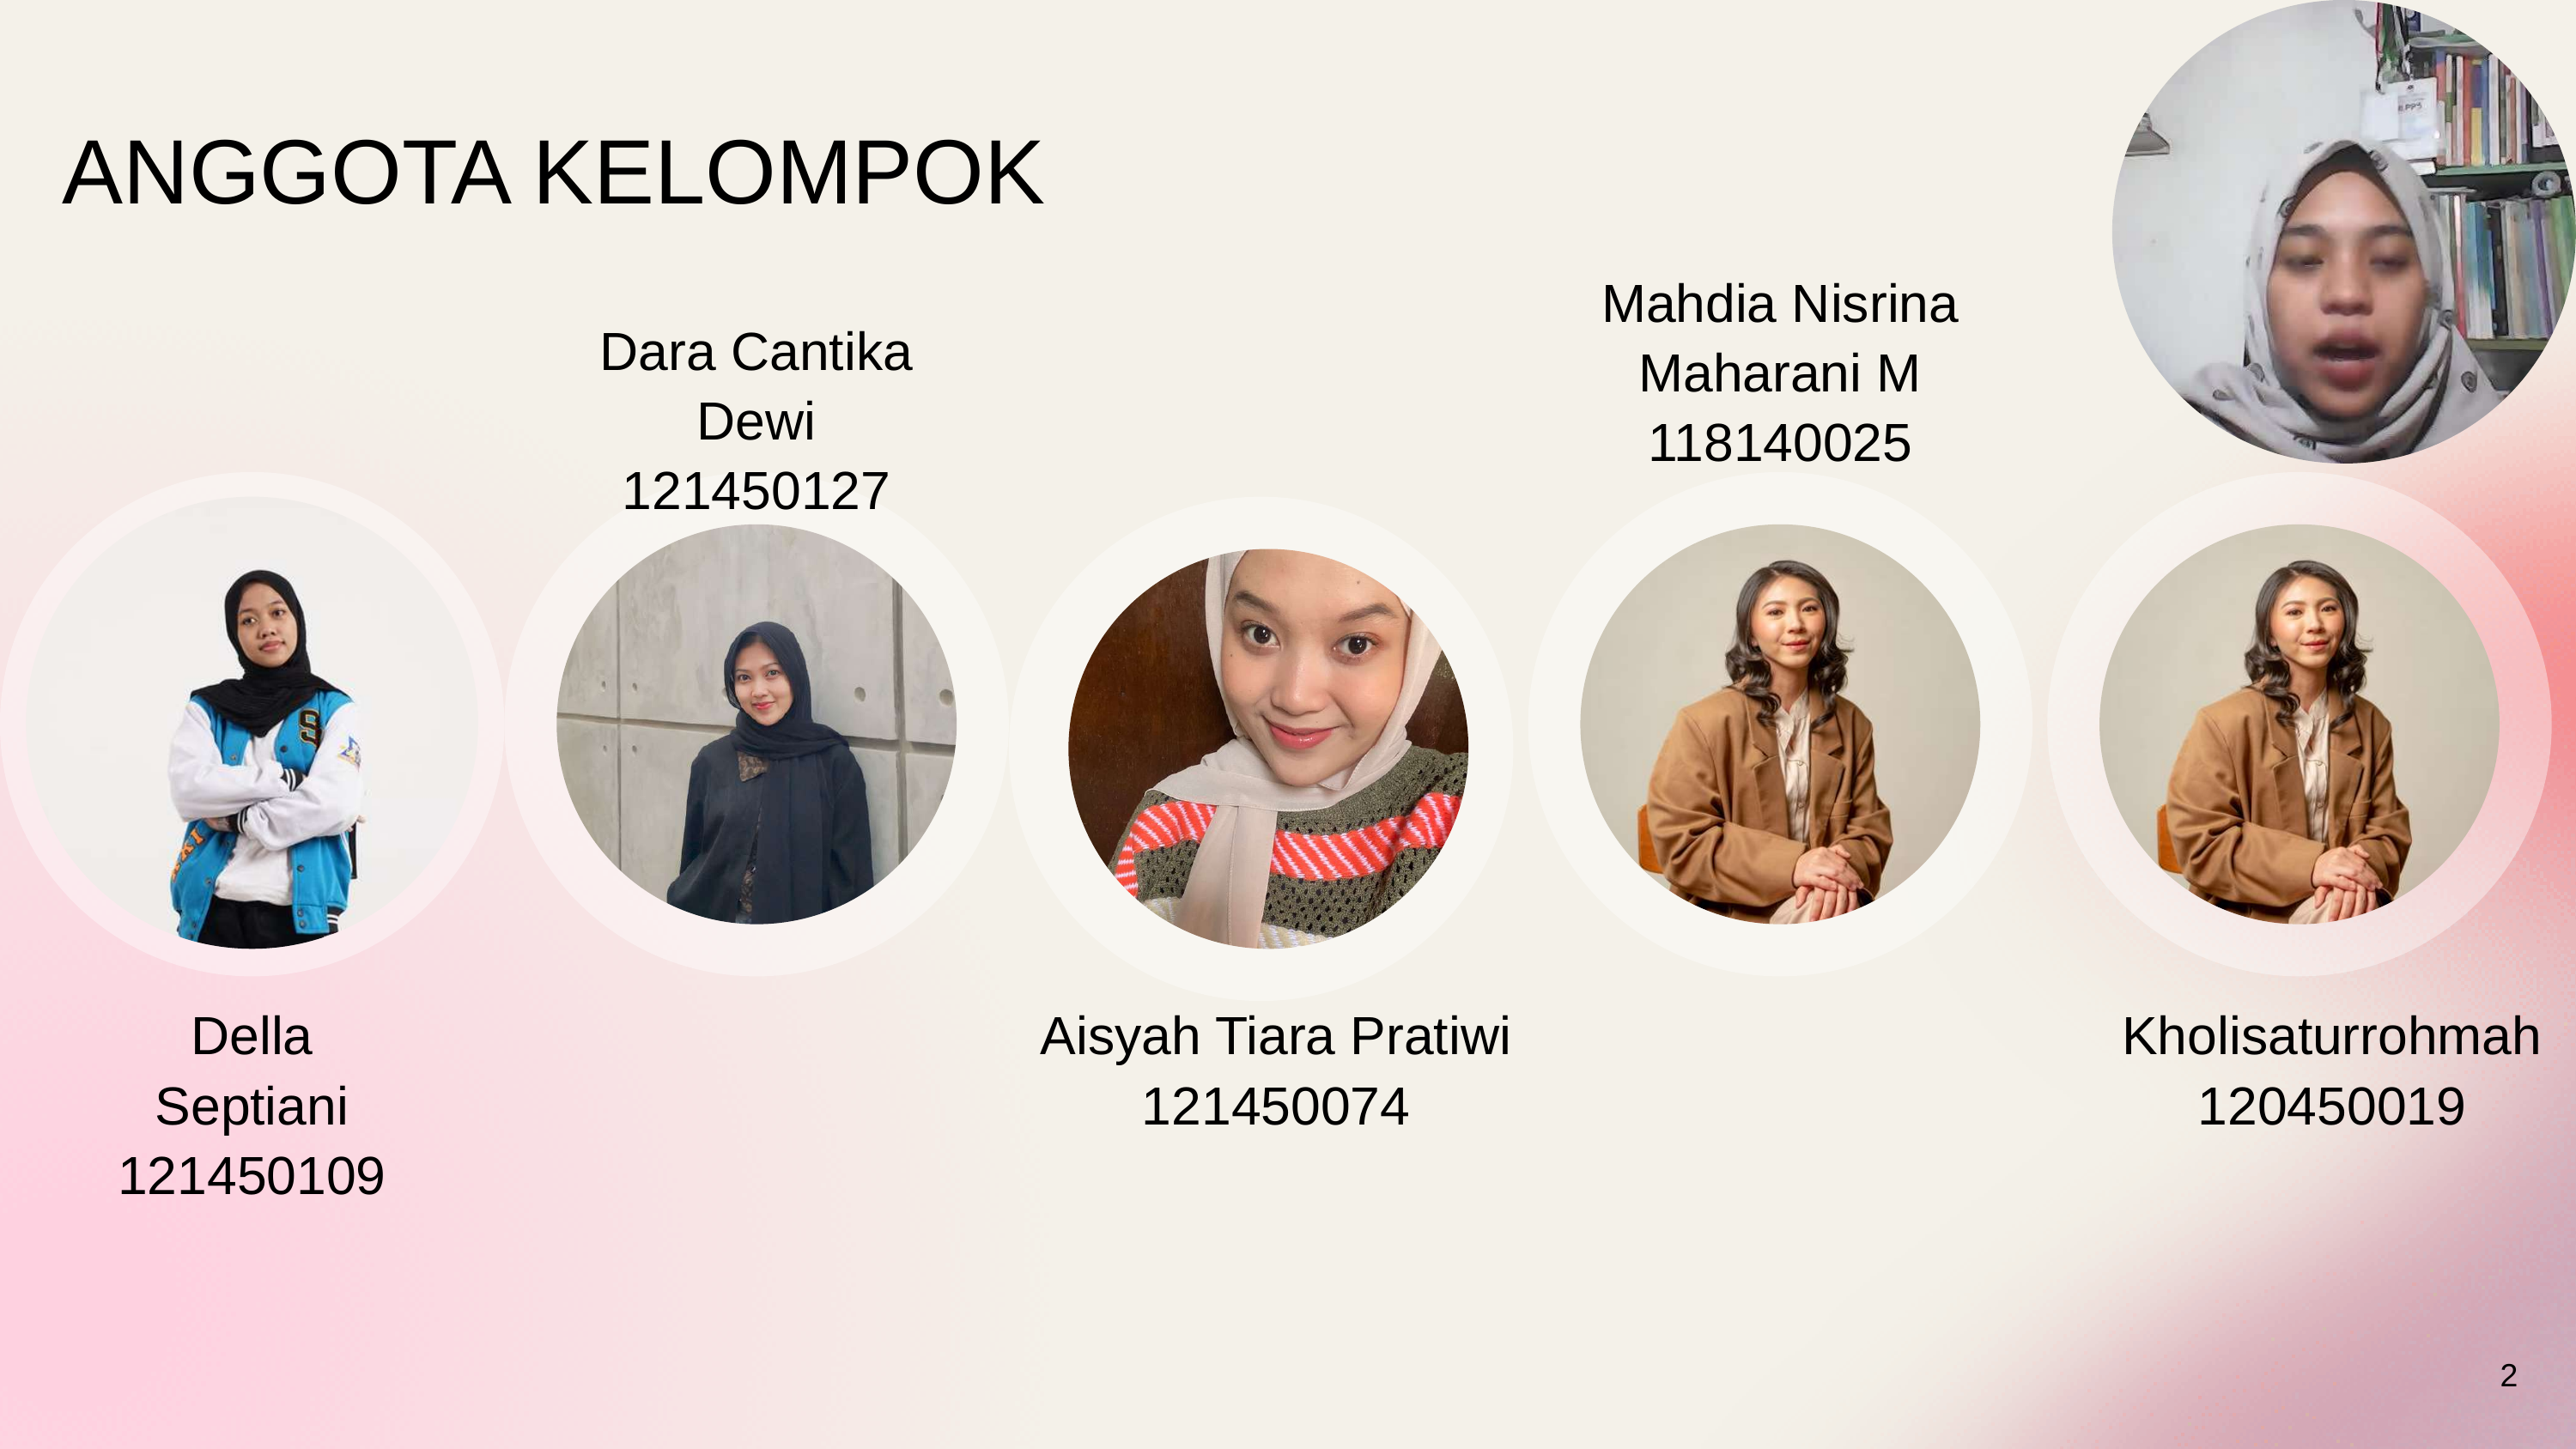

ANGGOTA KELOMPOK

Mahdia Nisrina Maharani M
118140025

Dara Cantika Dewi
121450127

Della Septiani
121450109
Aisyah Tiara Pratiwi
121450074
Kholisaturrohmah
120450019
2